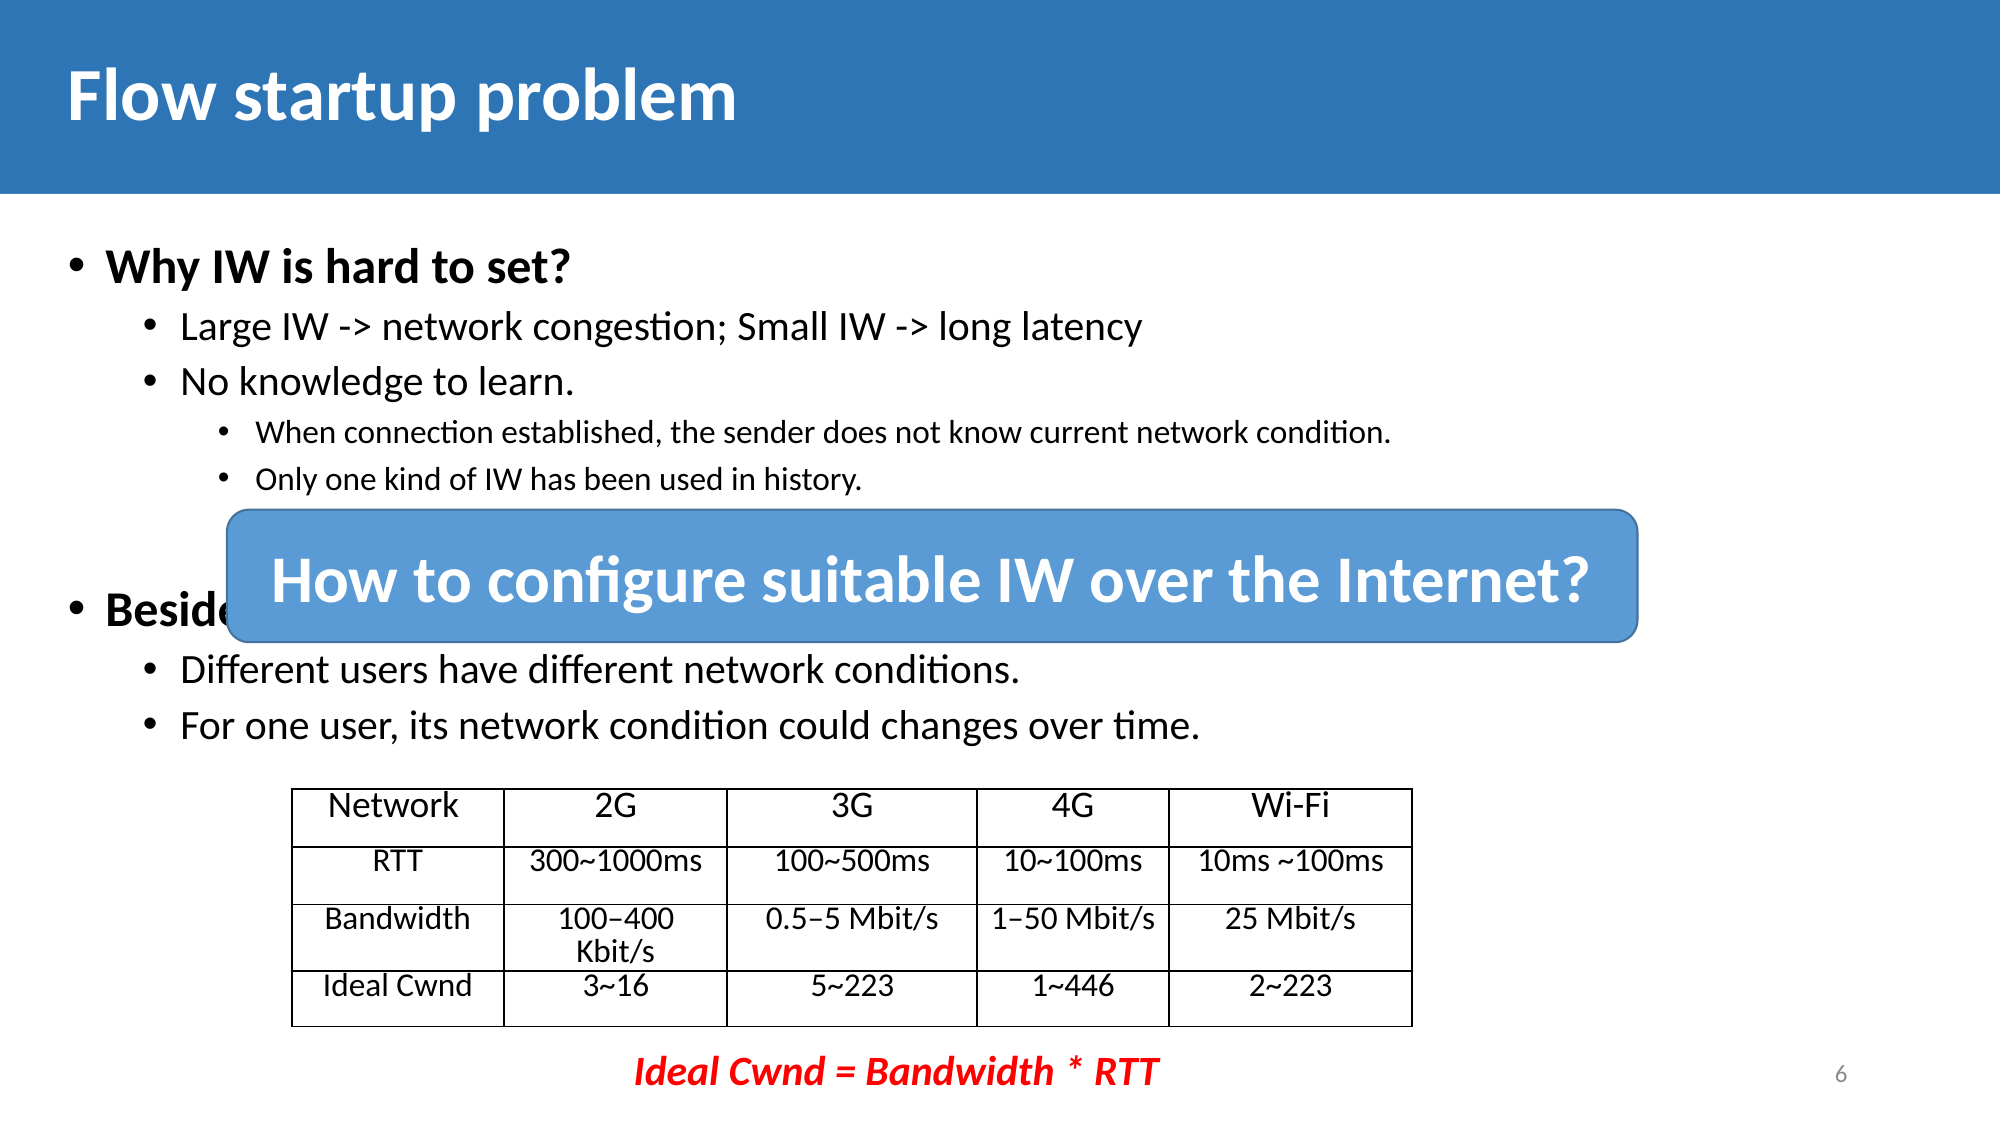

Flow startup problem
Why IW is hard to set?
Large IW -> network congestion; Small IW -> long latency
No knowledge to learn.
When connection established, the sender does not know current network condition.
Only one kind of IW has been used in history.

Besides, one static IW is suboptimal.
Different users have different network conditions.
For one user, its network condition could changes over time.

How to configure suitable IW over the Internet?
| Network | 2G | 3G | 4G | Wi-Fi |
| --- | --- | --- | --- | --- |
| RTT | 300~1000ms | 100~500ms | 10~100ms | 10ms ~100ms |
| Bandwidth | 100–400 Kbit/s | 0.5–5 Mbit/s | 1–50 Mbit/s | 25 Mbit/s |
| Ideal Cwnd | 3~16 | 5~223 | 1~446 | 2~223 |
Ideal Cwnd = Bandwidth * RTT
6